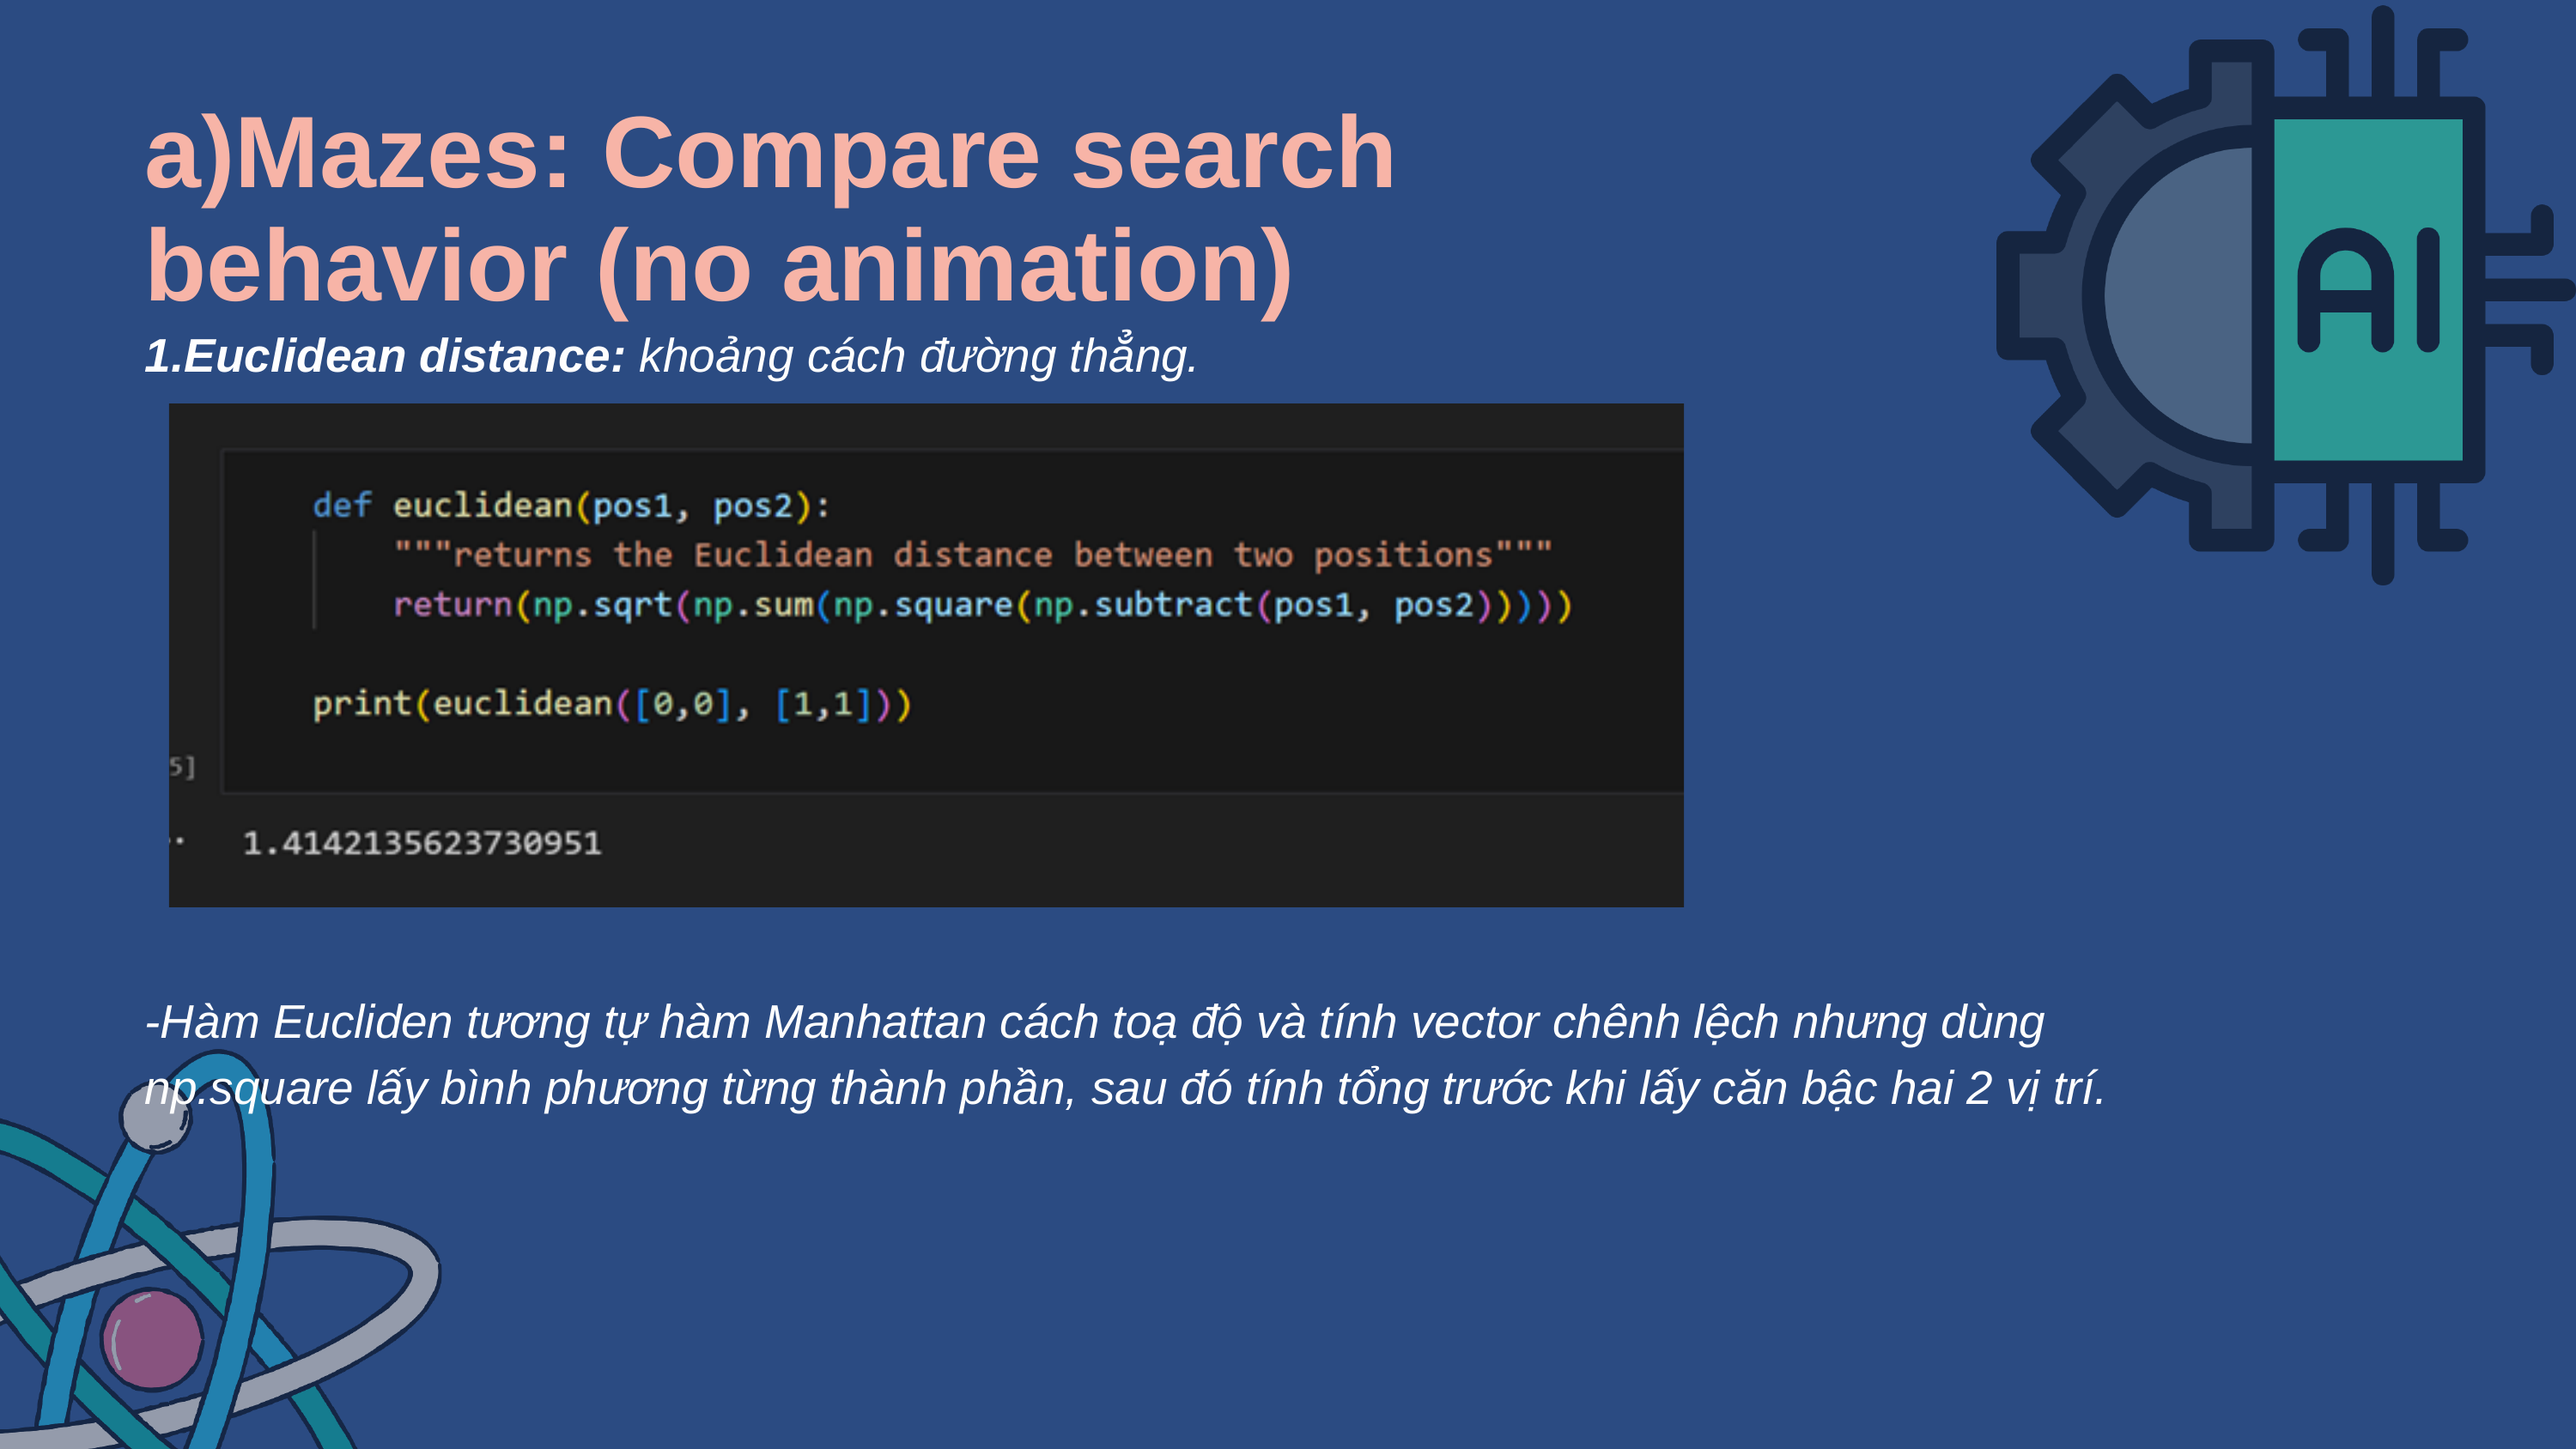

a)Mazes: Compare search behavior (no animation)
1.Euclidean distance: khoảng cách đường thẳng.

-Hàm Eucliden tương tự hàm Manhattan cách toạ độ và tính vector chênh lệch nhưng dùng np.square lấy bình phương từng thành phần, sau đó tính tổng trước khi lấy căn bậc hai 2 vị trí.